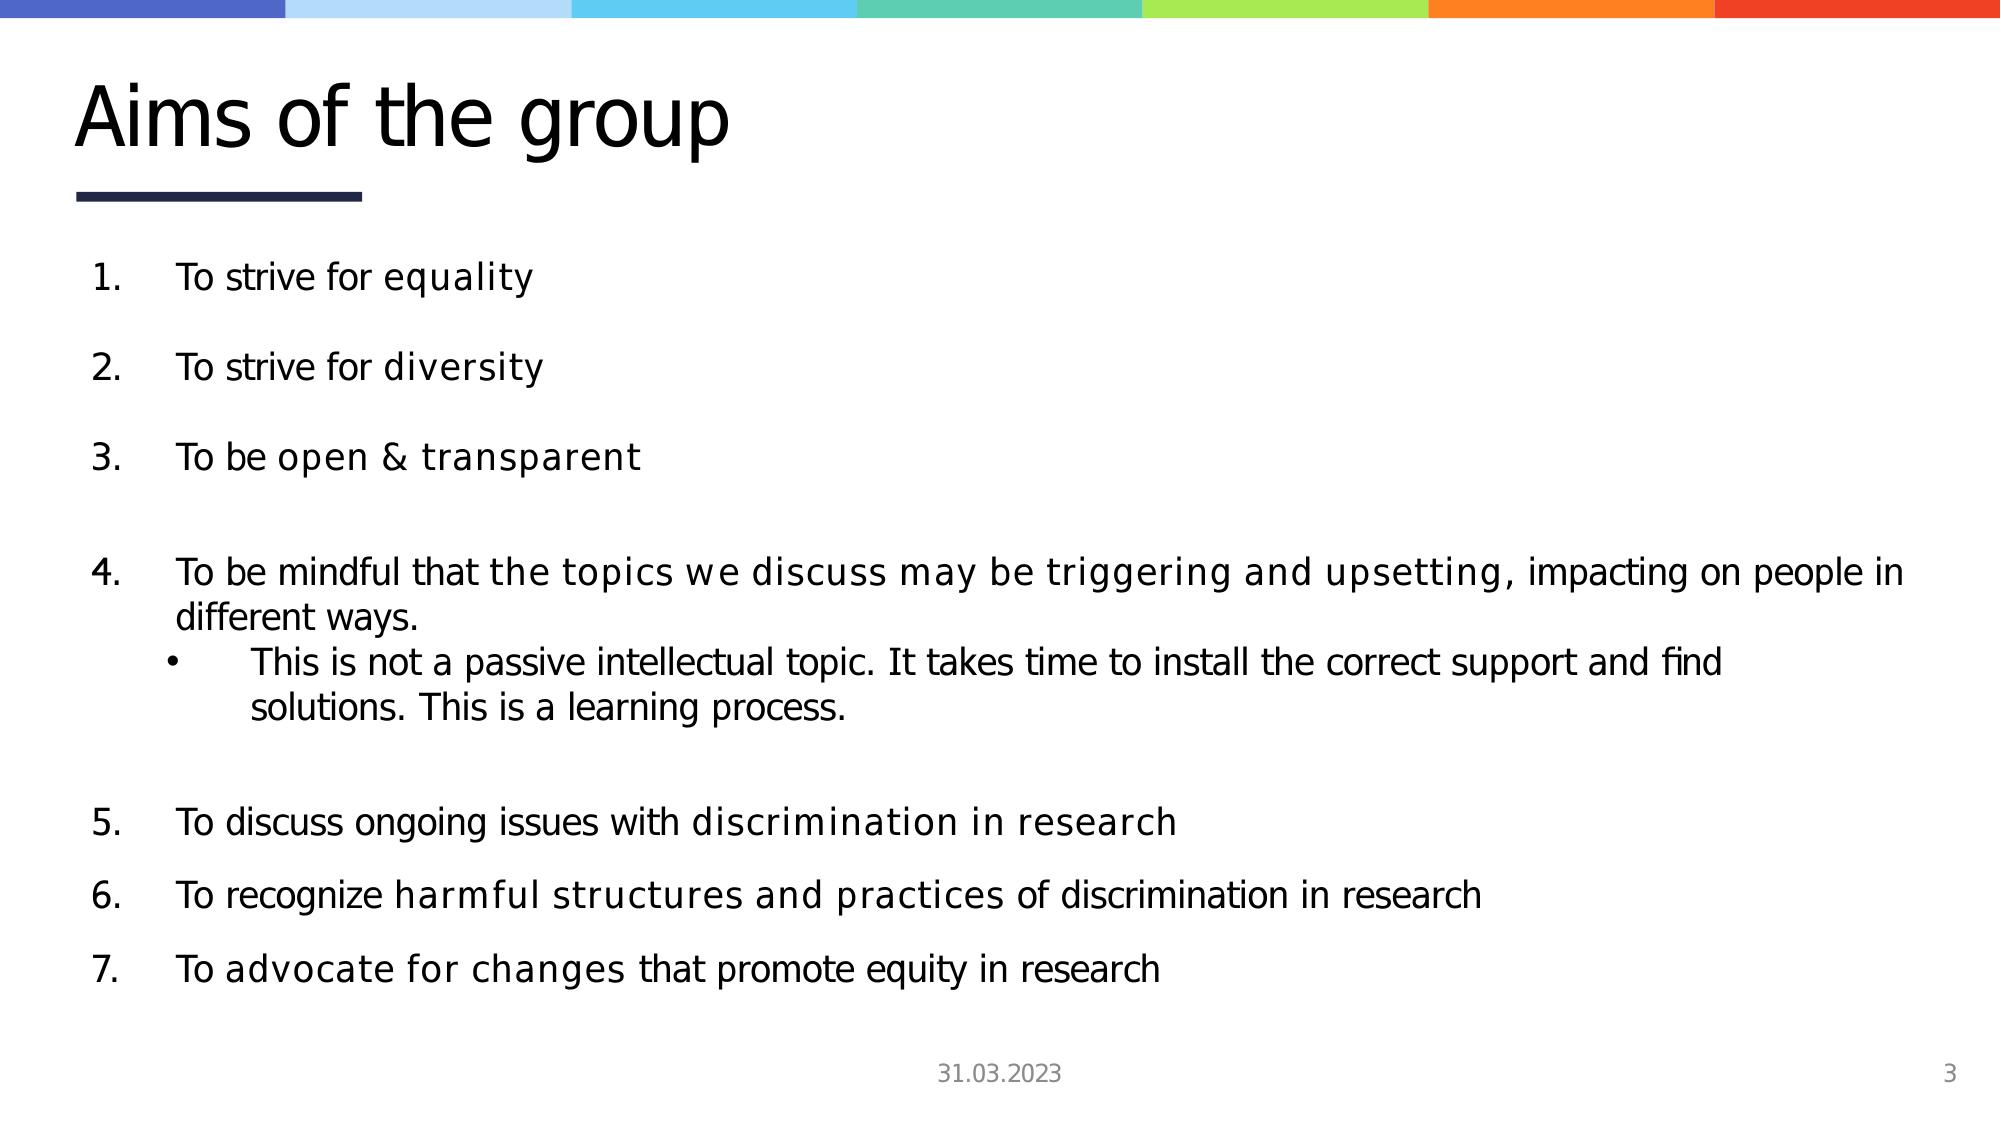

# Aims of the group
To strive for equality

To strive for diversity

To be open & transparent

To be mindful that the topics we discuss may be triggering and upsetting, impacting on people in different ways.
This is not a passive intellectual topic. It takes time to install the correct support and find solutions. This is a learning process.

To discuss ongoing issues with discrimination in research
To recognize harmful structures and practices of discrimination in research
To advocate for changes that promote equity in research
31.03.2023
3